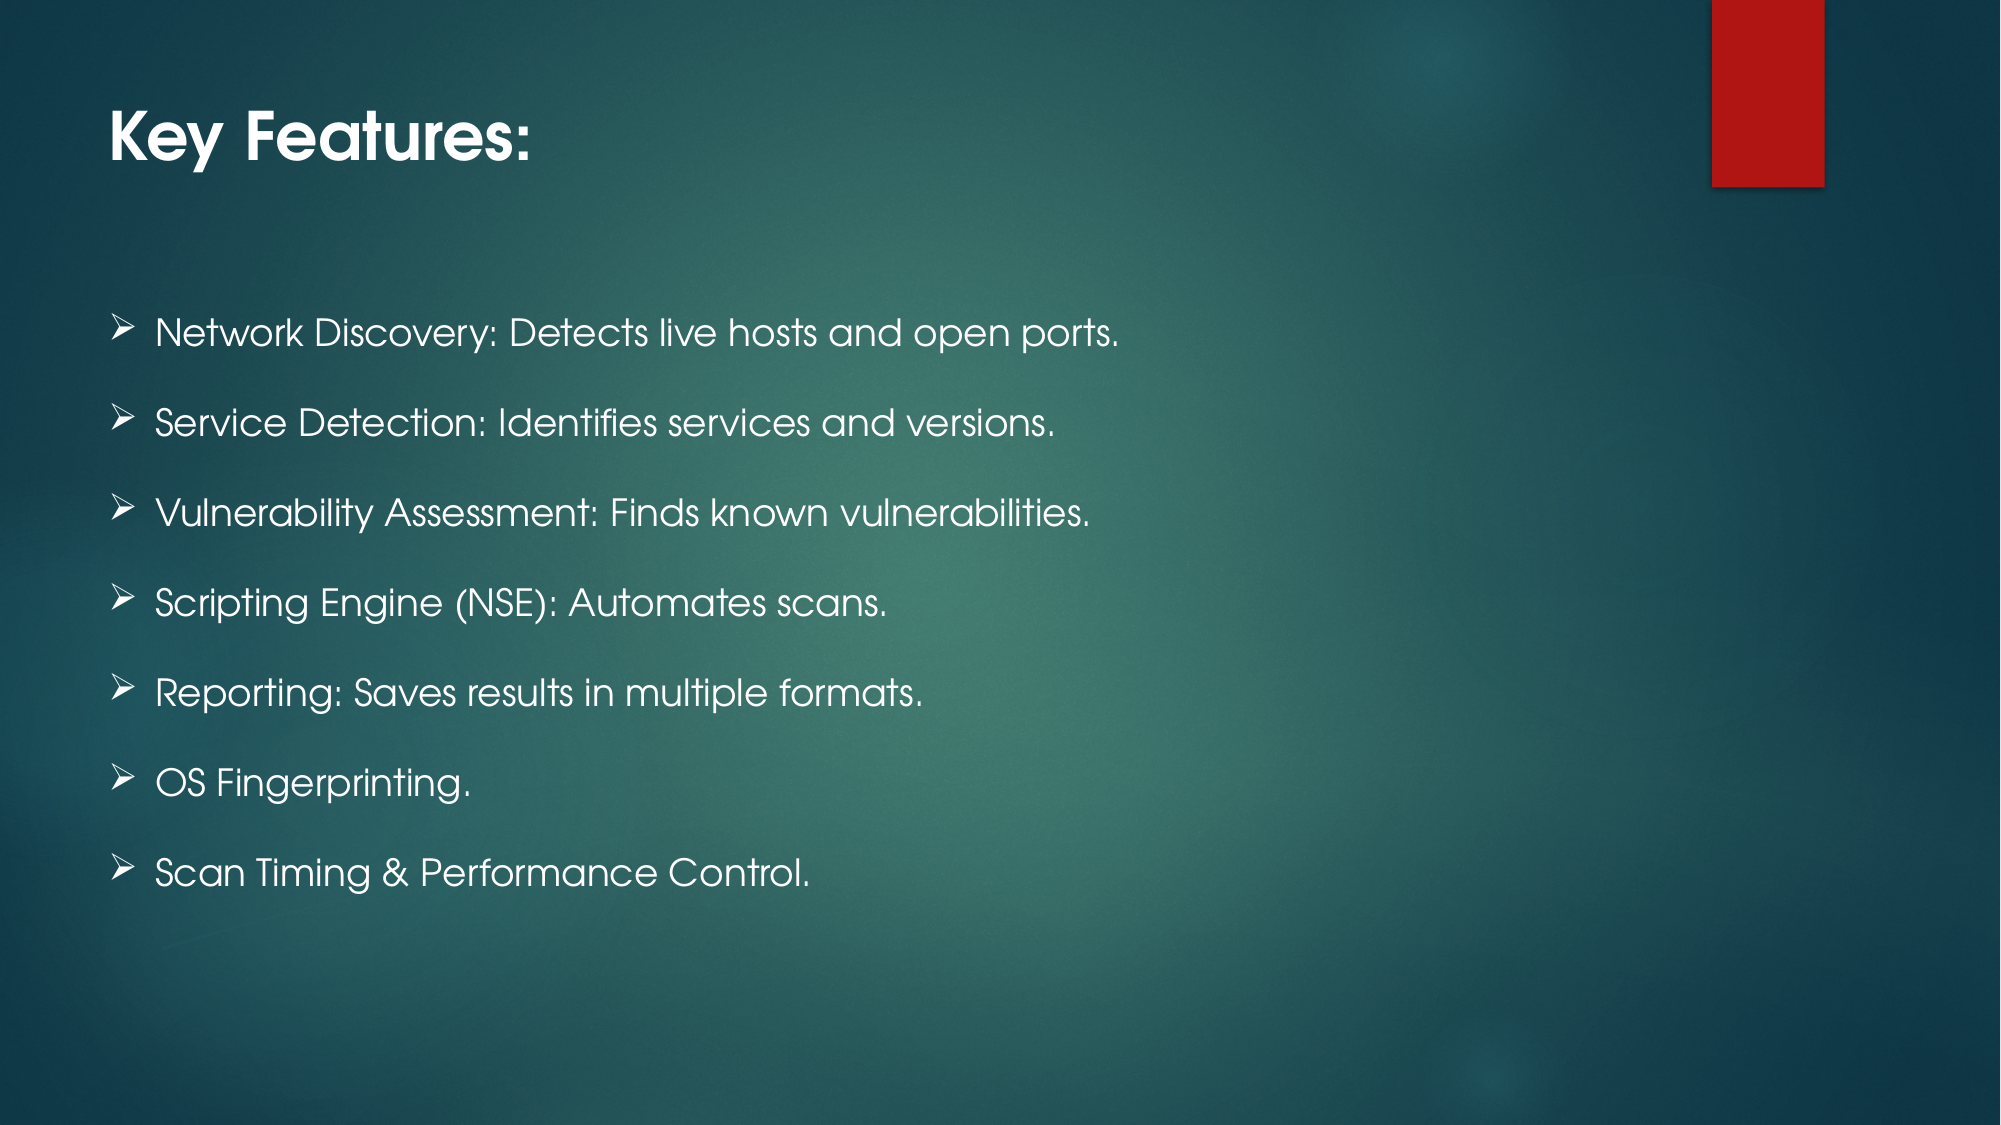

Key Features:

Network Discovery: Detects live hosts and open ports.

Service Detection: Identifies services and versions.

Vulnerability Assessment: Finds known vulnerabilities.

Scripting Engine (NSE): Automates scans.

Reporting: Saves results in multiple formats.

OS Fingerprinting.

Scan Timing & Performance Control.